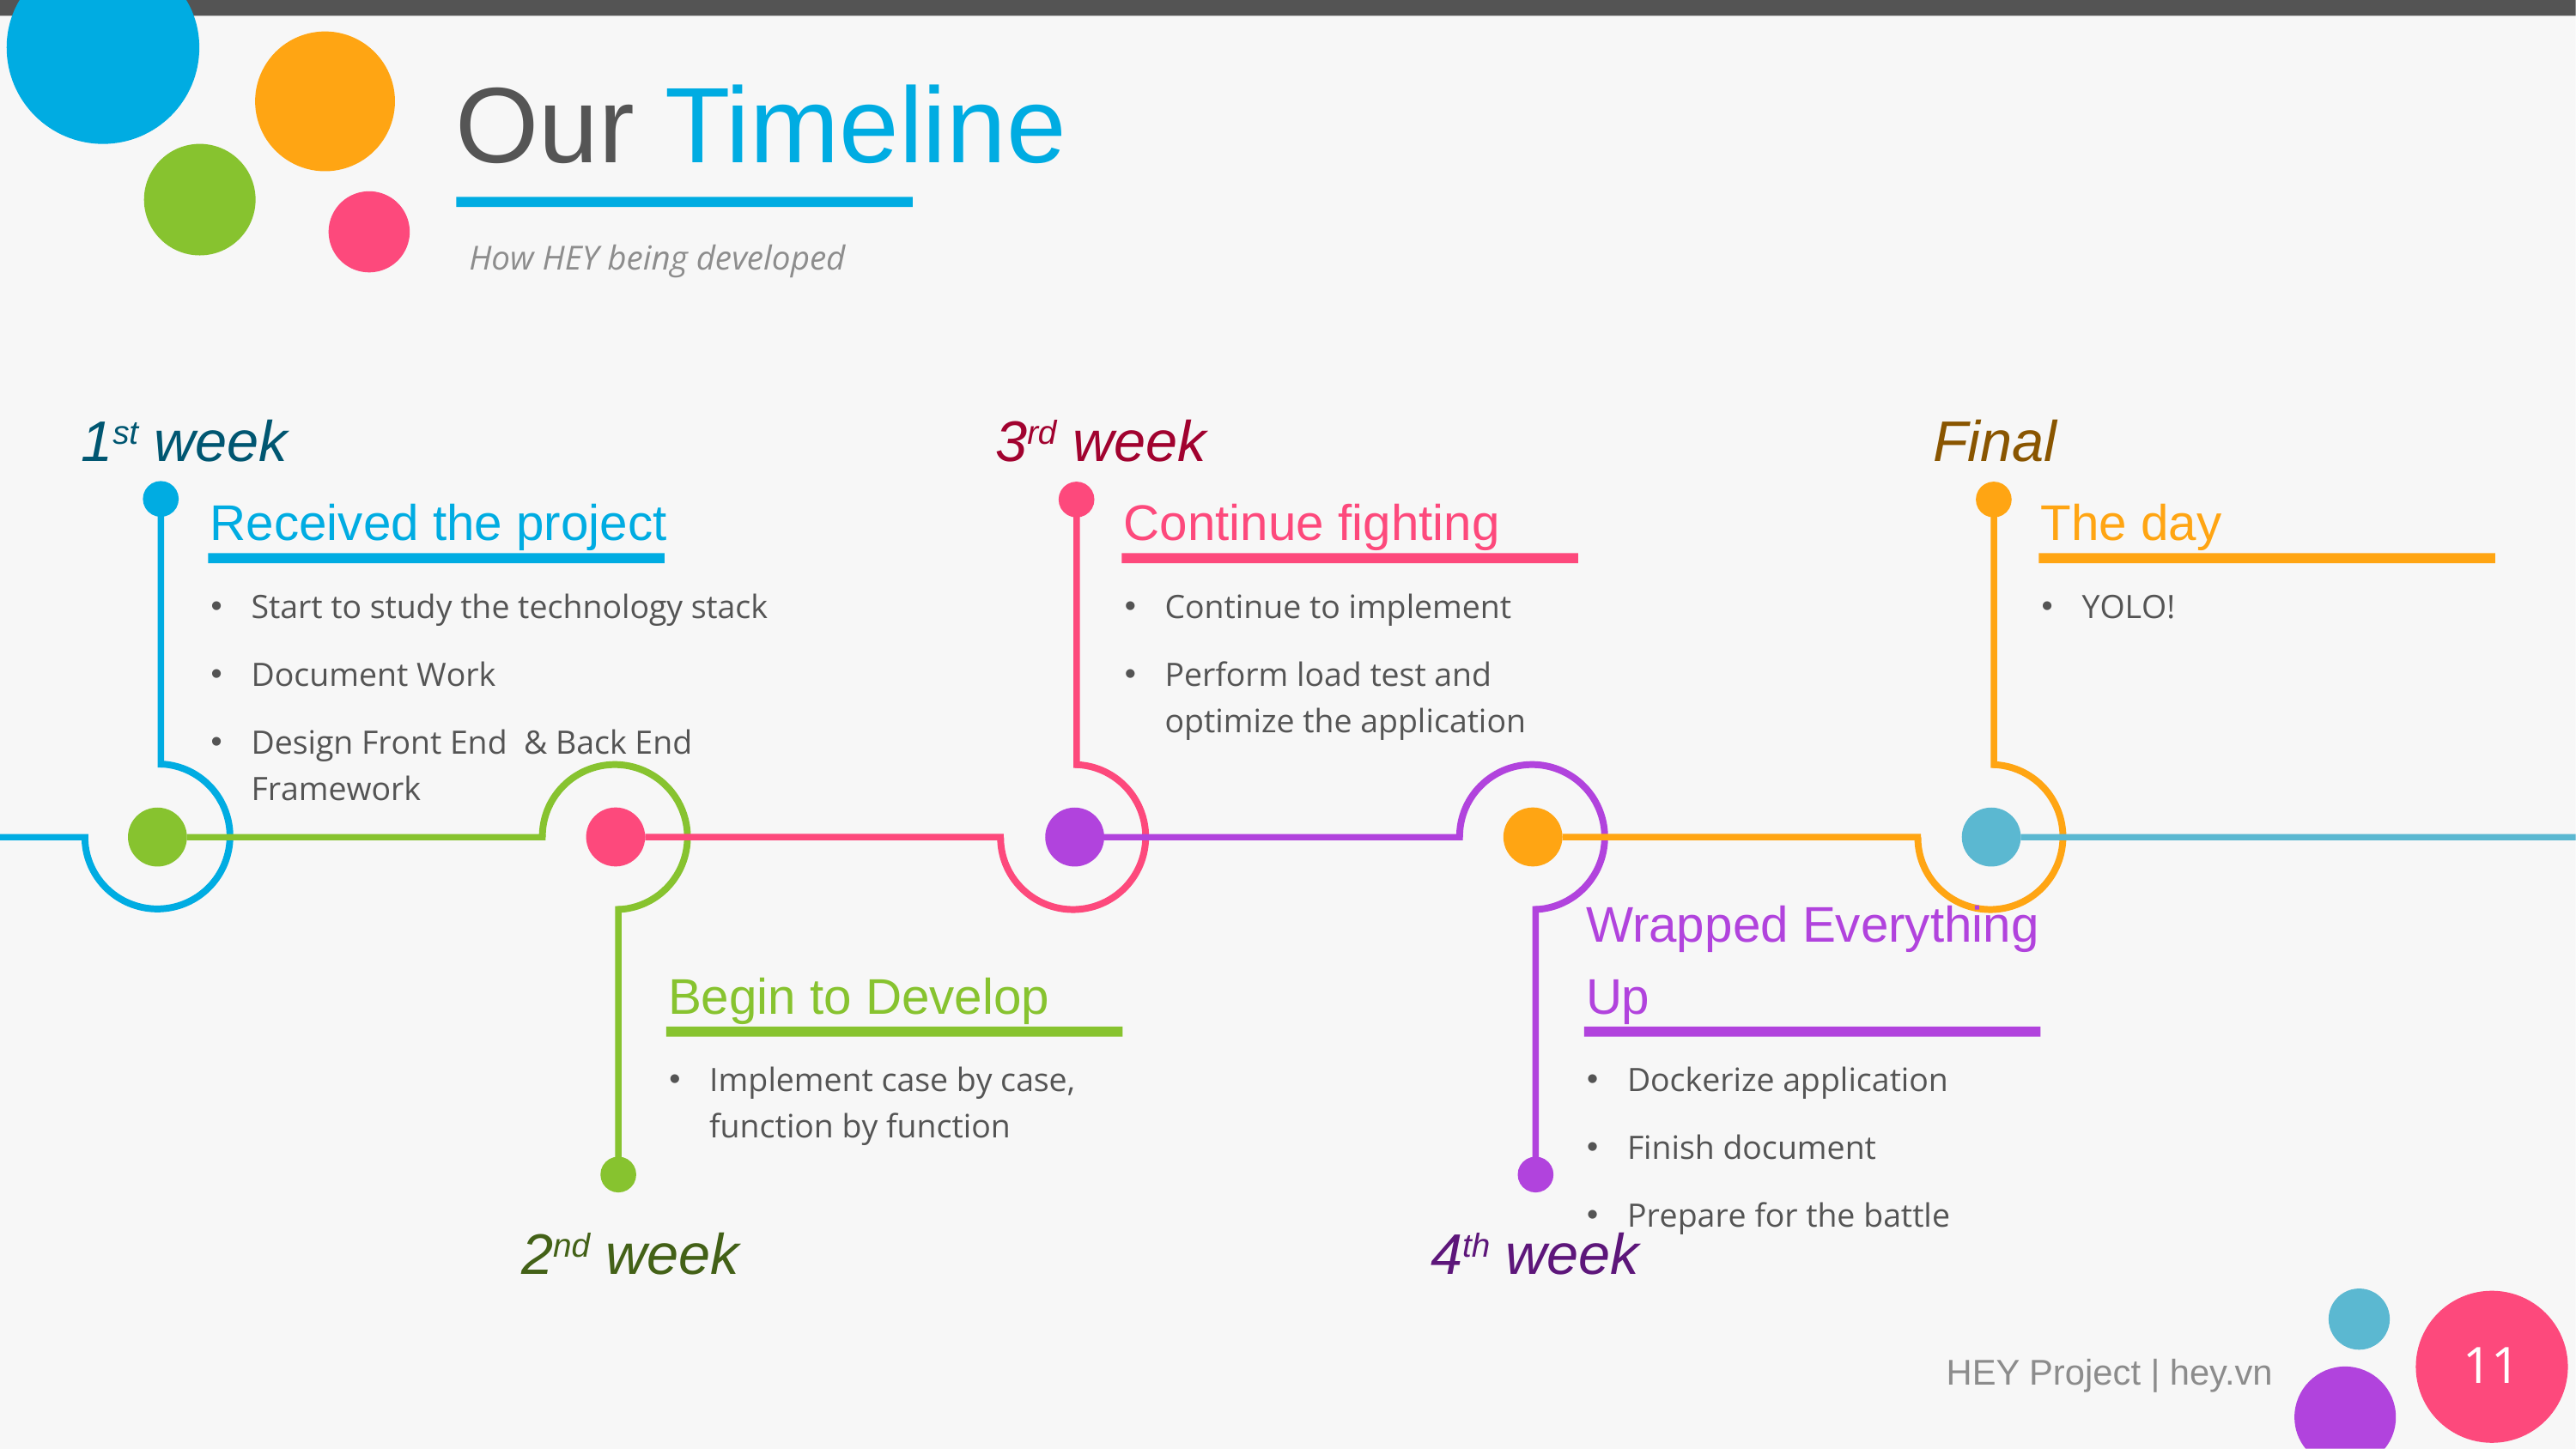

# Our Timeline
How HEY being developed
1st week
3rd week
Final
Received the project
Continue fighting
The day
Start to study the technology stack
Document Work
Design Front End  & Back End Framework

Continue to implement
Perform load test and optimize the application
YOLO!
Begin to Develop
Wrapped Everything Up
Implement case by case, function by function
Dockerize application
Finish document
Prepare for the battle
2nd week
4th week
11
HEY Project | hey.vn